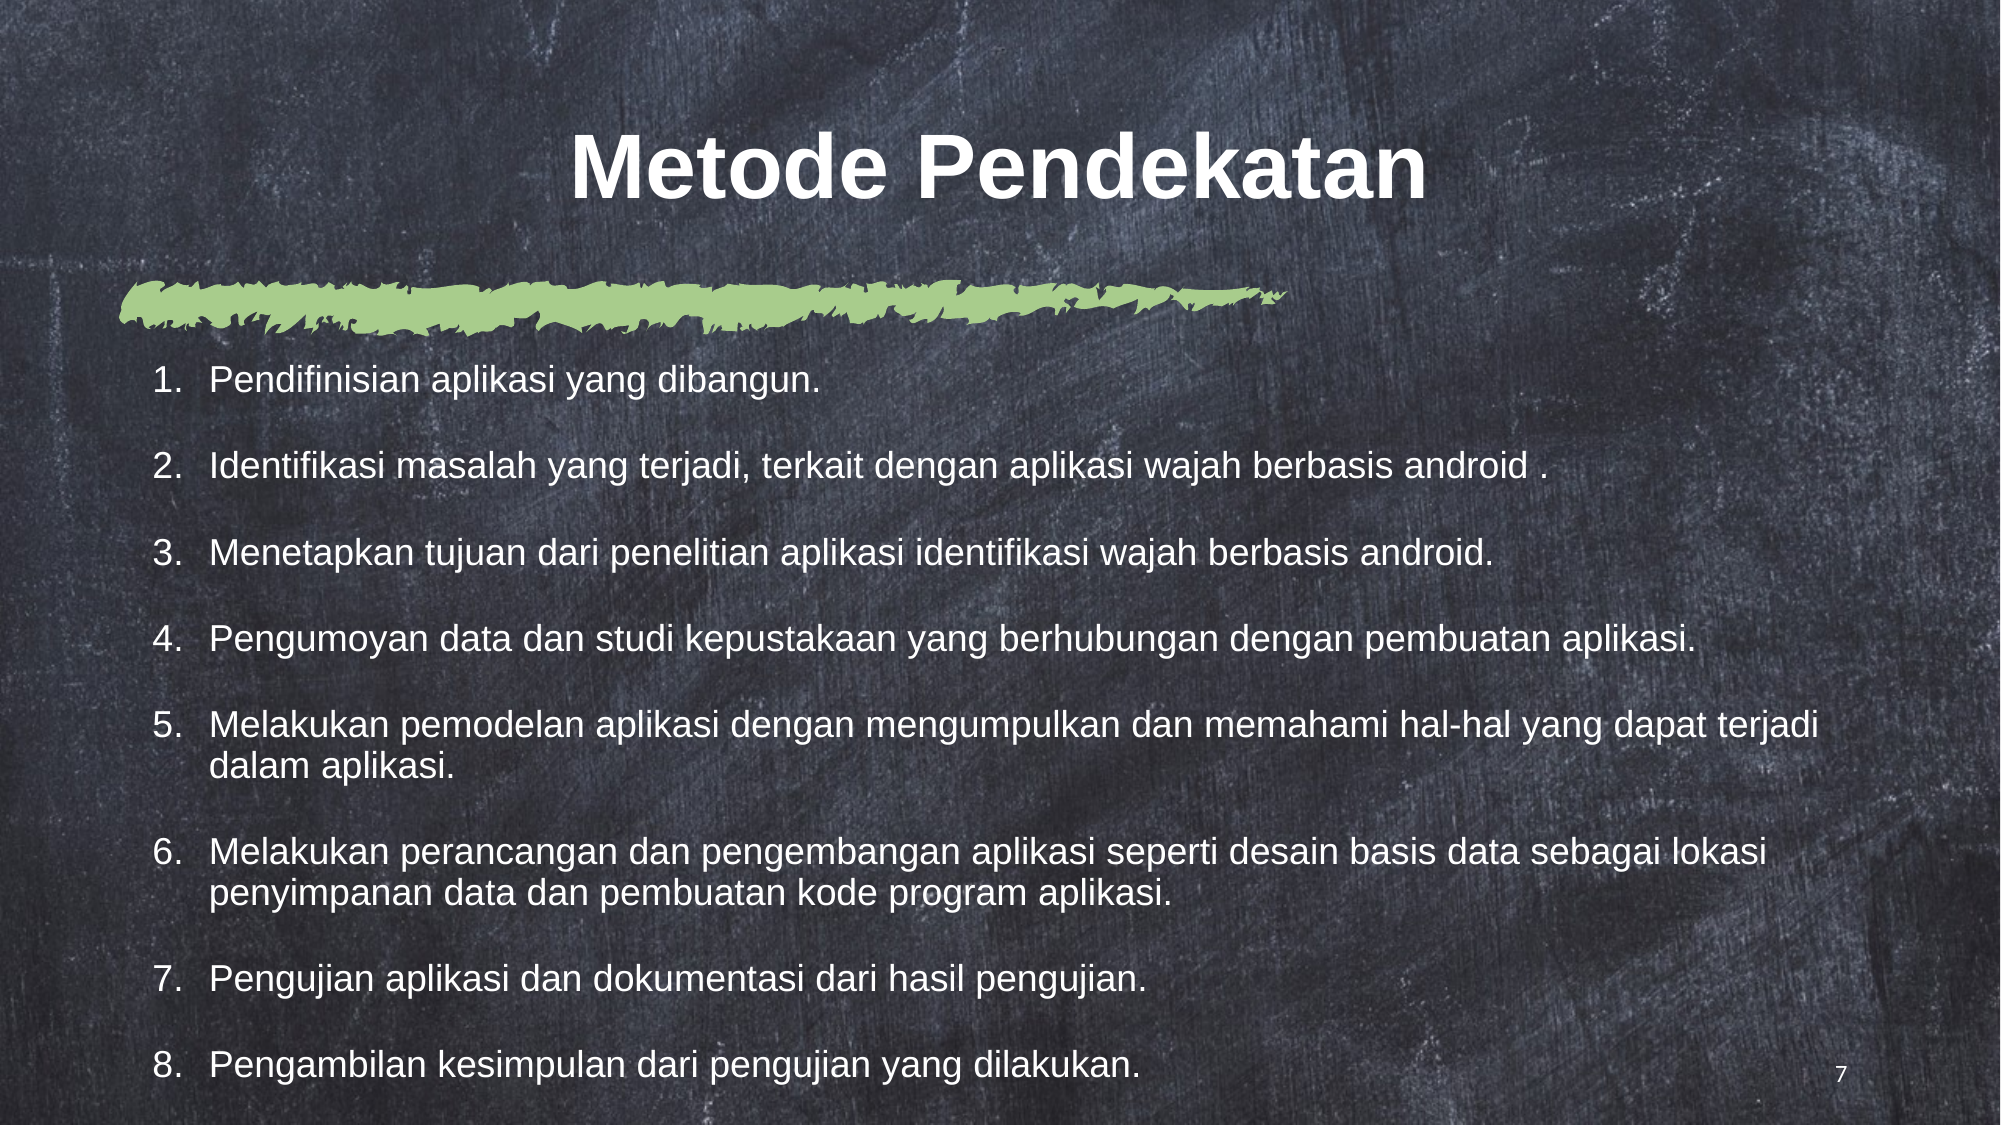

# Metode Pendekatan
Pendifinisian aplikasi yang dibangun.
Identifikasi masalah yang terjadi, terkait dengan aplikasi wajah berbasis android .
Menetapkan tujuan dari penelitian aplikasi identifikasi wajah berbasis android.
Pengumoyan data dan studi kepustakaan yang berhubungan dengan pembuatan aplikasi.
Melakukan pemodelan aplikasi dengan mengumpulkan dan memahami hal-hal yang dapat terjadi dalam aplikasi.
Melakukan perancangan dan pengembangan aplikasi seperti desain basis data sebagai lokasi penyimpanan data dan pembuatan kode program aplikasi.
Pengujian aplikasi dan dokumentasi dari hasil pengujian.
Pengambilan kesimpulan dari pengujian yang dilakukan.

7